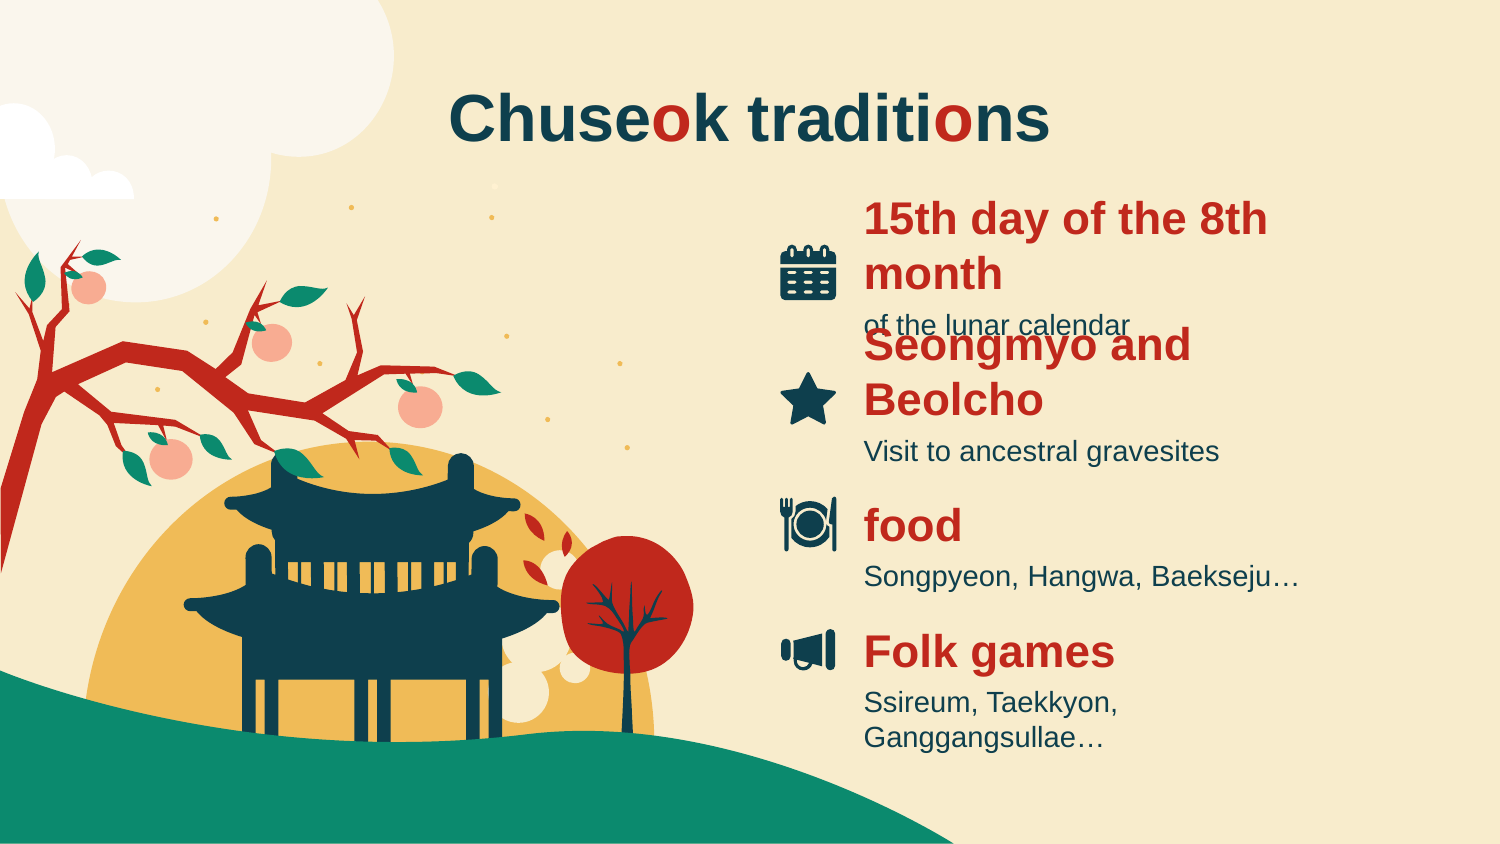

# Chuseok traditions

15th day of the 8th month

of the lunar calendar

Seongmyo and Beolcho

Visit to ancestral gravesites
food

Songpyeon, Hangwa, Baekseju…
Folk games

Ssireum, Taekkyon, Ganggangsullae…